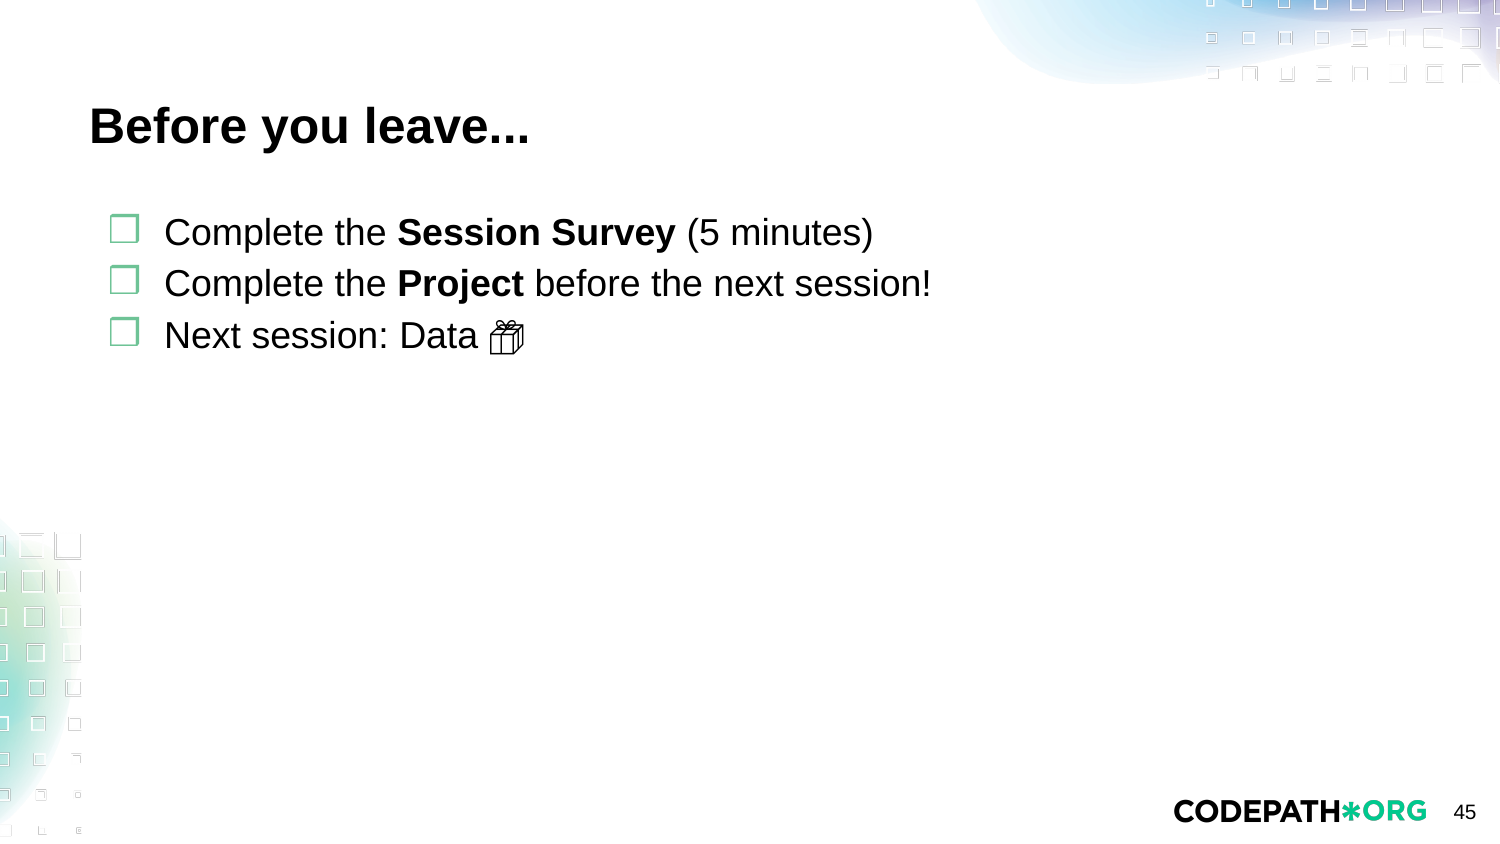

# Before you leave...
Complete the Session Survey (5 minutes)
Complete the Project before the next session!
Next session: Data 📦
45